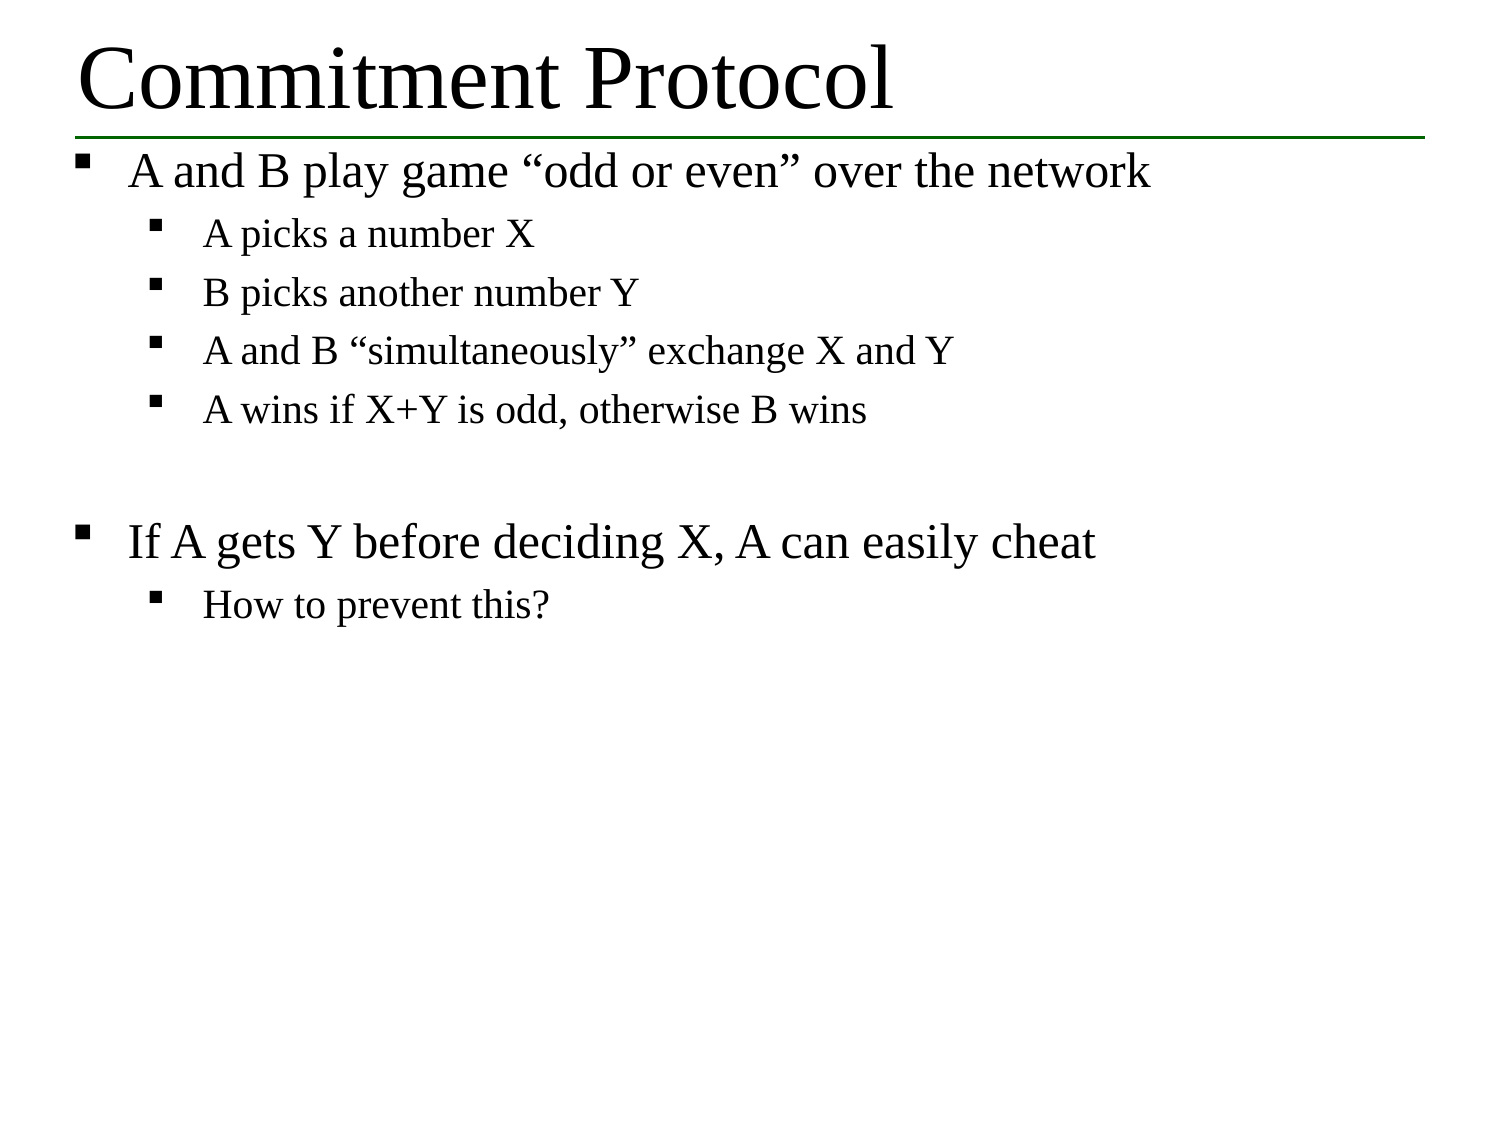

# Commitment Protocol
A and B play game “odd or even” over the network
A picks a number X
B picks another number Y
A and B “simultaneously” exchange X and Y
A wins if X+Y is odd, otherwise B wins

If A gets Y before deciding X, A can easily cheat
How to prevent this?

60